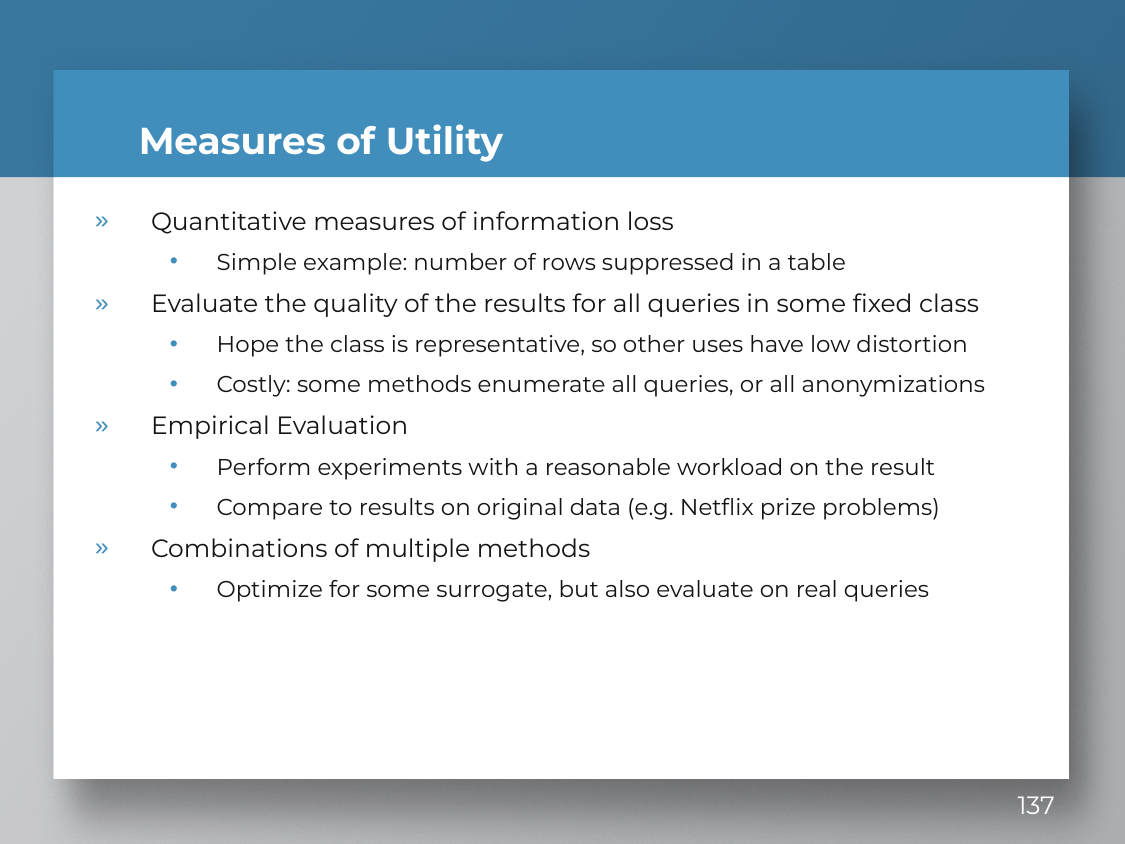

# Measures of Utility
Quantitative measures of information loss
Simple example: number of rows suppressed in a table
Evaluate the quality of the results for all queries in some fixed class
Hope the class is representative, so other uses have low distortion
Costly: some methods enumerate all queries, or all anonymizations
Empirical Evaluation
Perform experiments with a reasonable workload on the result
Compare to results on original data (e.g. Netflix prize problems)
Combinations of multiple methods
Optimize for some surrogate, but also evaluate on real queries

137